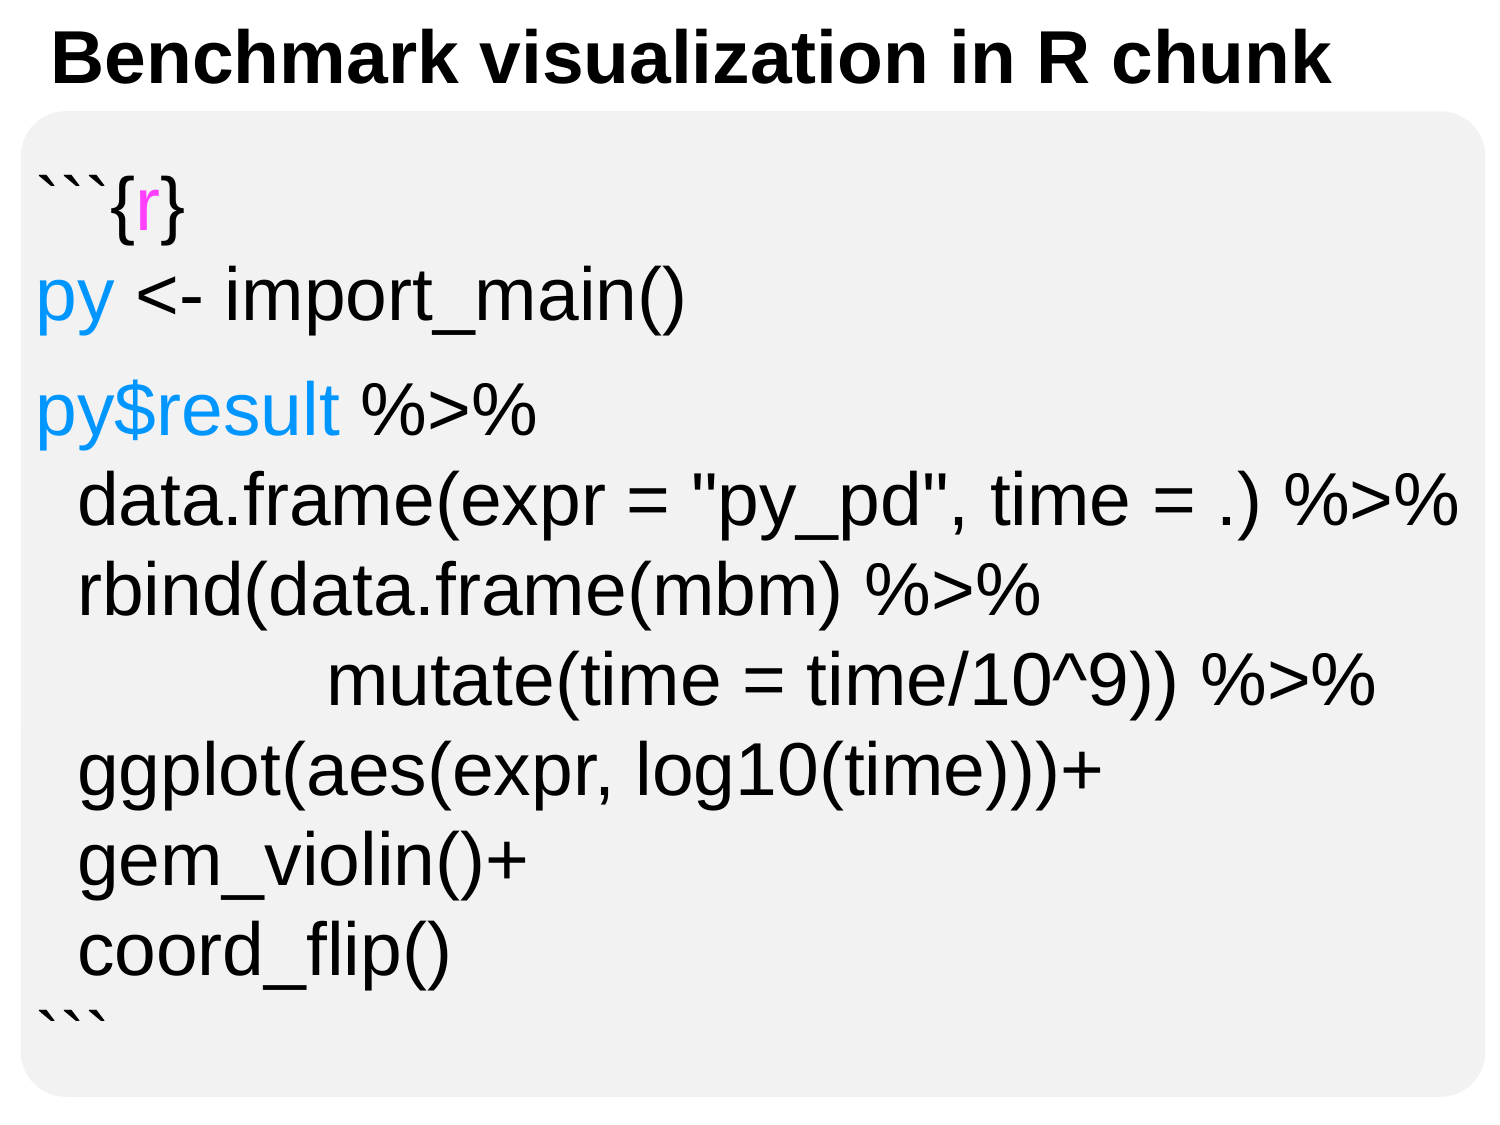

Benchmark visualization in R chunk

```{r}
py <- import_main()
py$result %>%
  data.frame(expr = "py_pd", time = .) %>%
  rbind(data.frame(mbm) %>%
              mutate(time = time/10^9)) %>%
  ggplot(aes(expr, log10(time)))+
  gem_violin()+
  coord_flip()
```